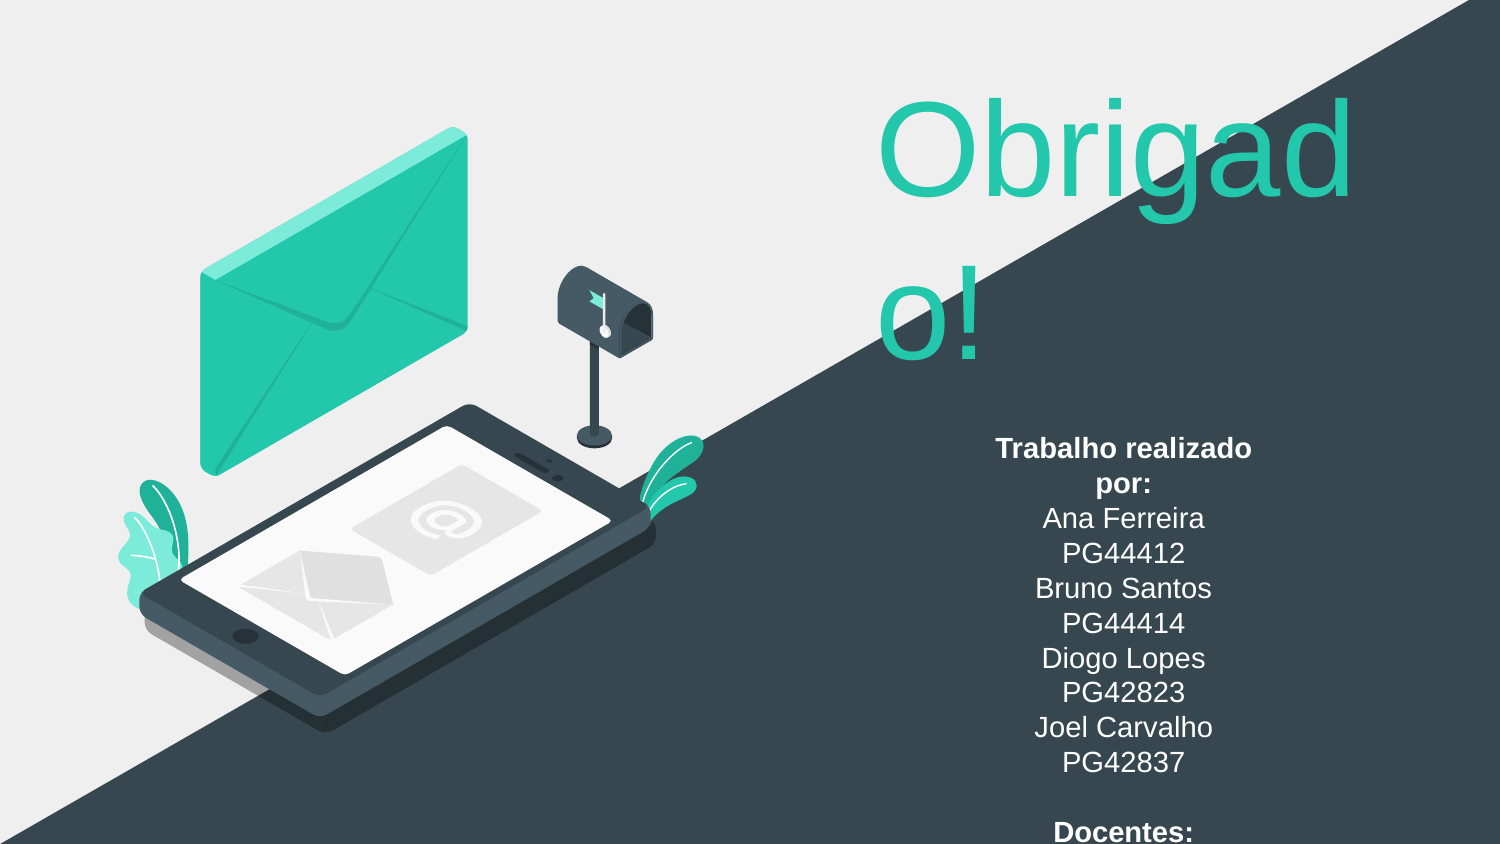

# Obrigado!

Trabalho realizado por:
Ana Ferreira PG44412
Bruno Santos PG44414
Diogo Lopes PG42823
Joel Carvalho PG42837

Docentes:
António Abelha
Hugo Peixoto